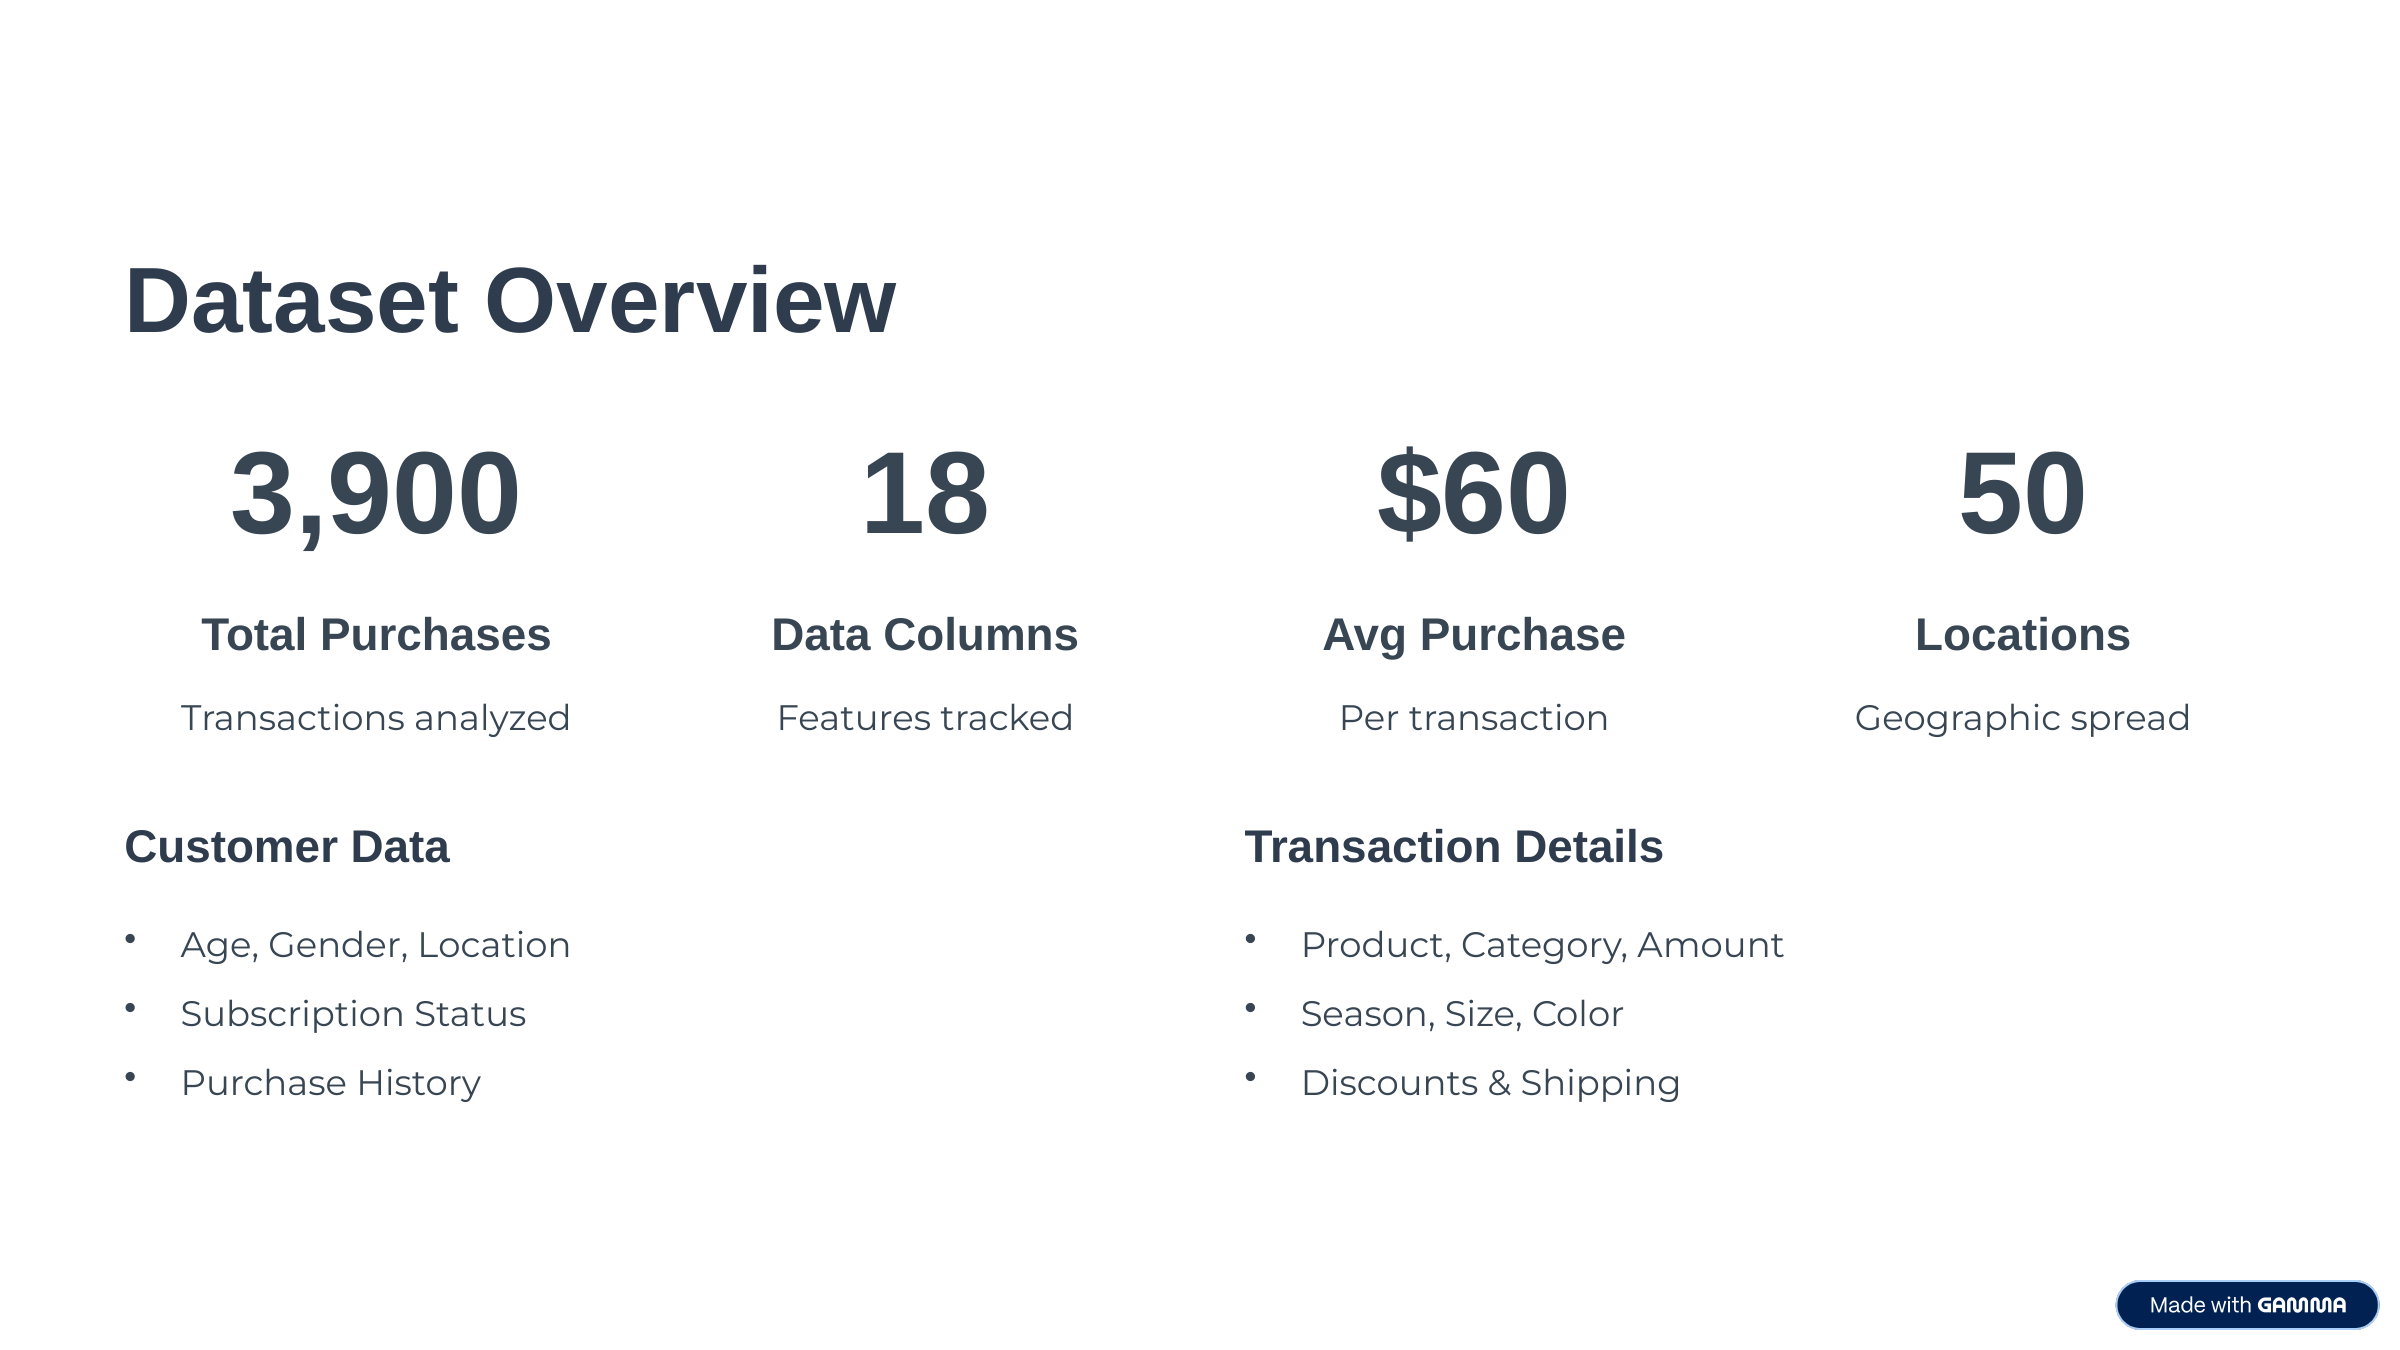

Dataset Overview
3,900
18
$60
50
Total Purchases
Data Columns
Avg Purchase
Locations
Transactions analyzed
Features tracked
Per transaction
Geographic spread
Customer Data
Transaction Details
Age, Gender, Location
Product, Category, Amount
Subscription Status
Season, Size, Color
Purchase History
Discounts & Shipping